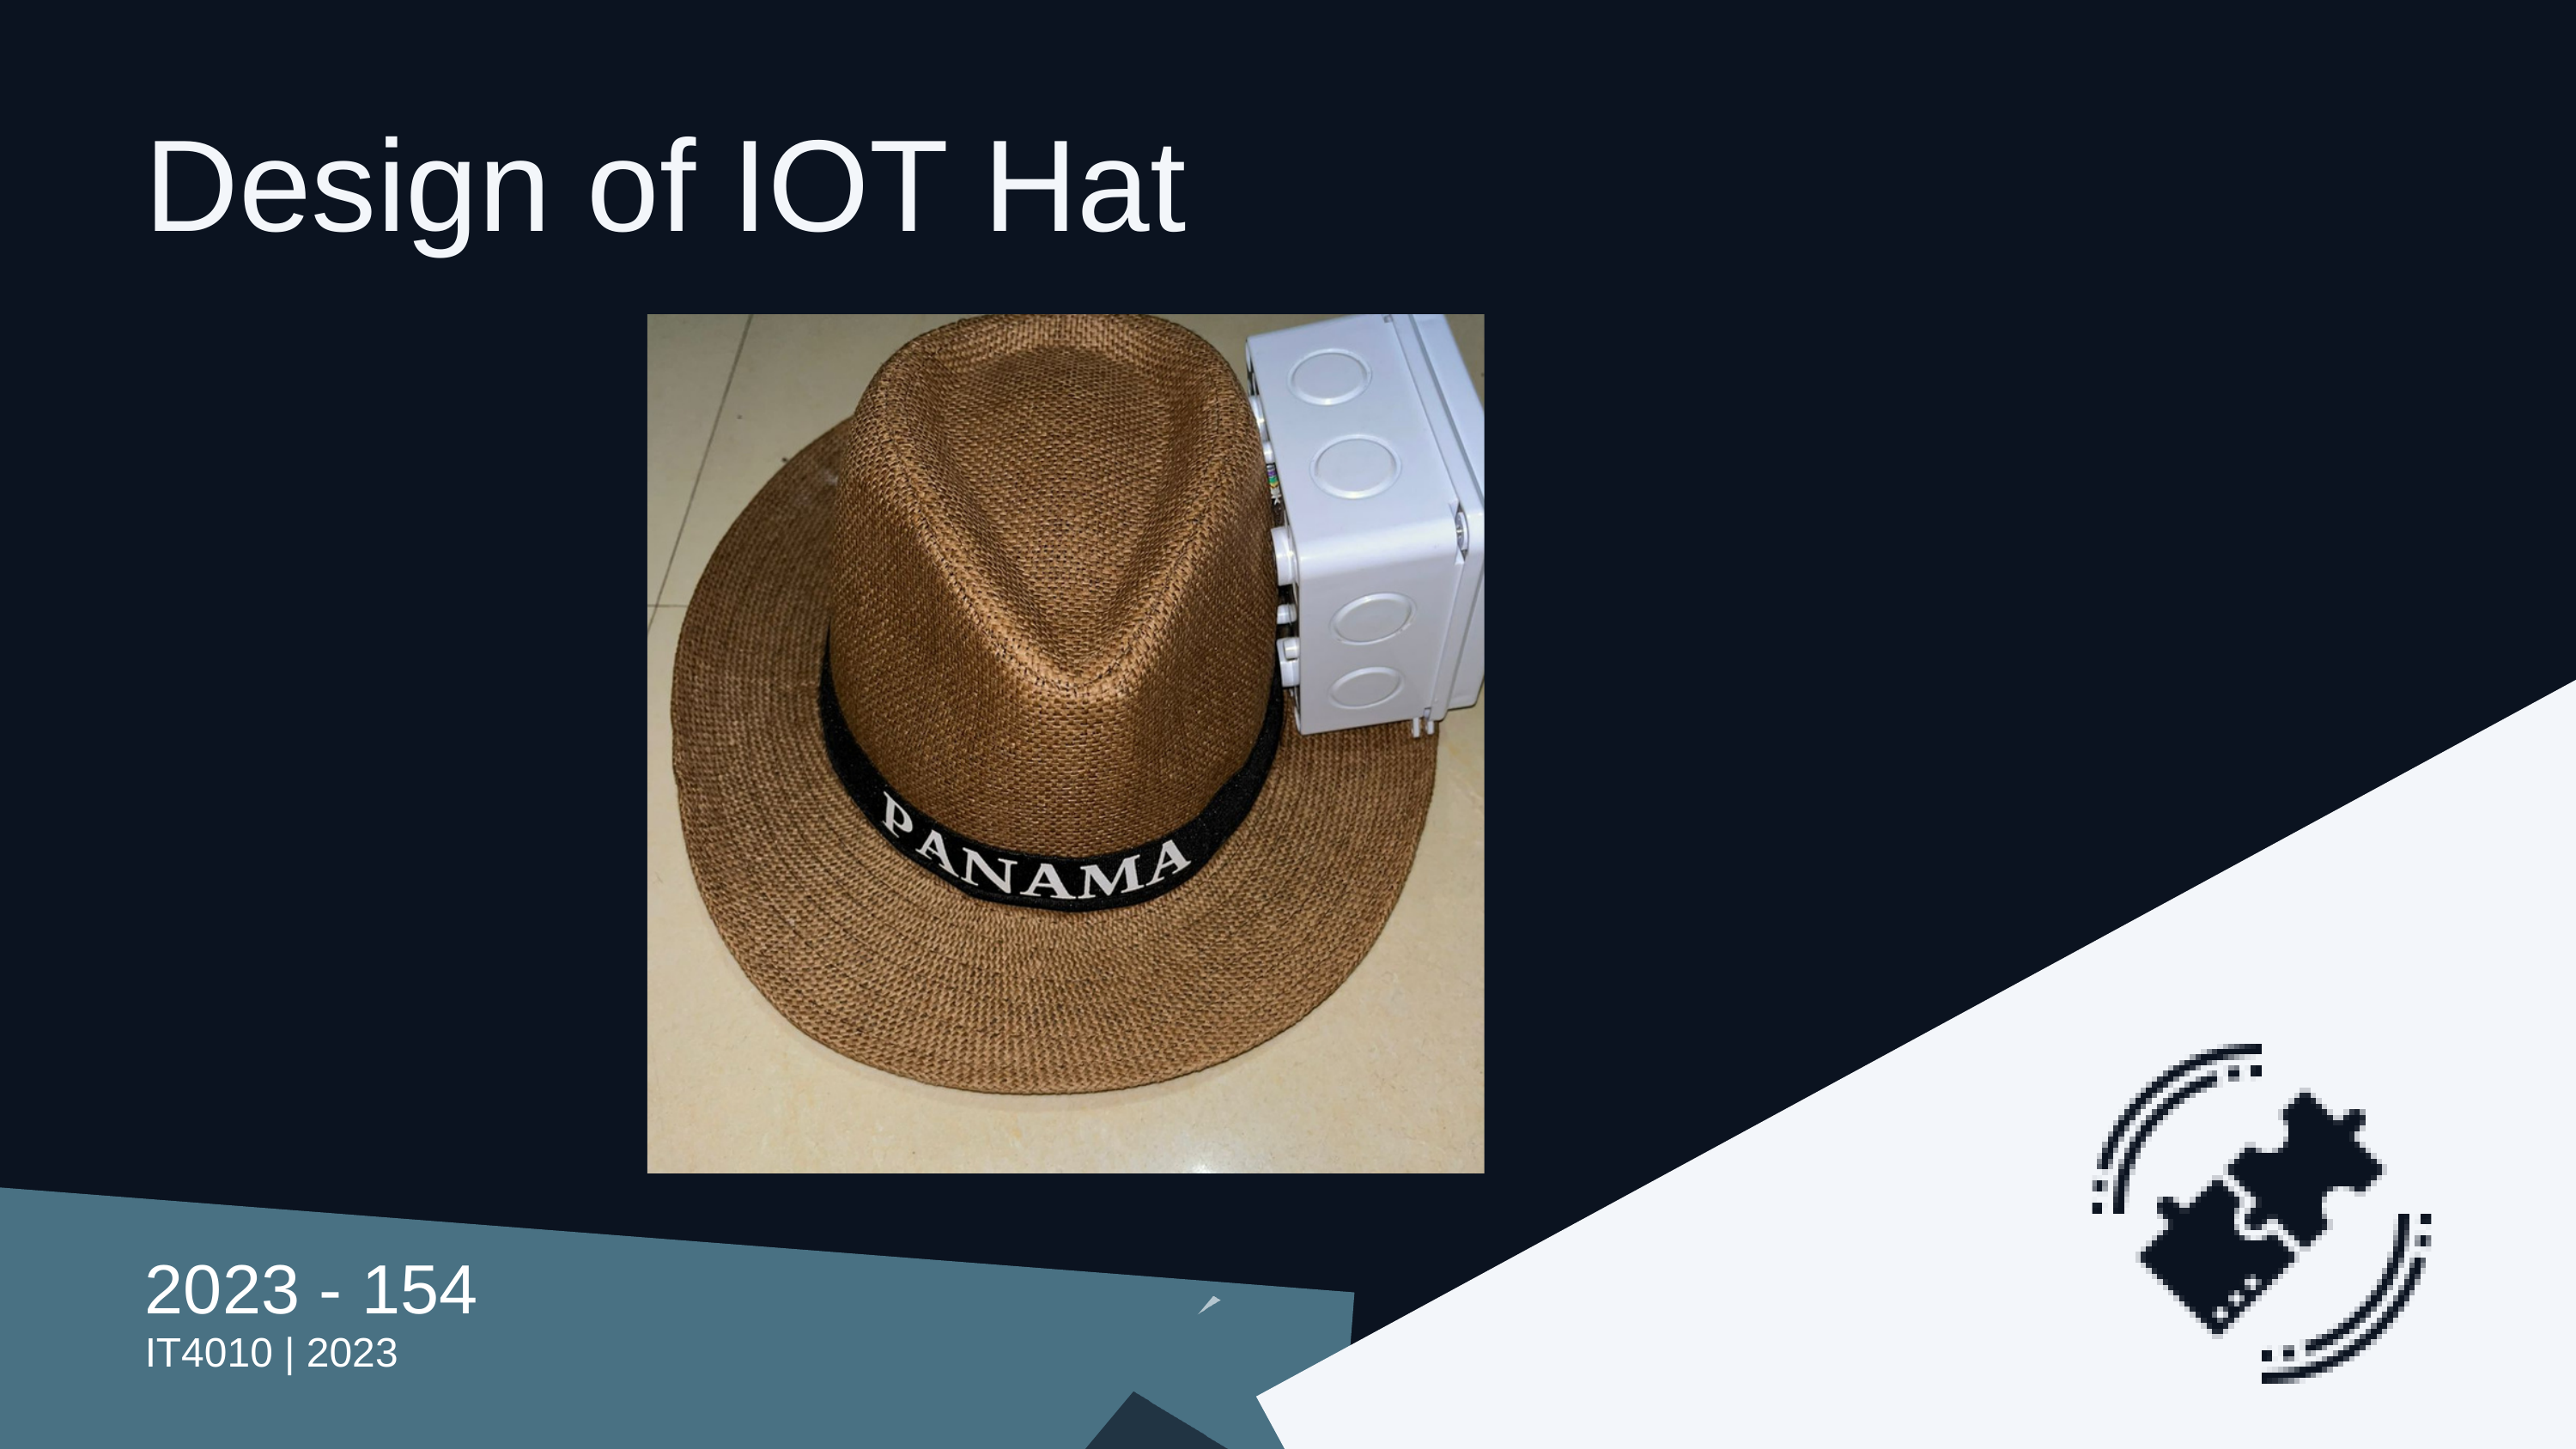

Design of IOT Hat

2023 - 154
IT4010 | 2023